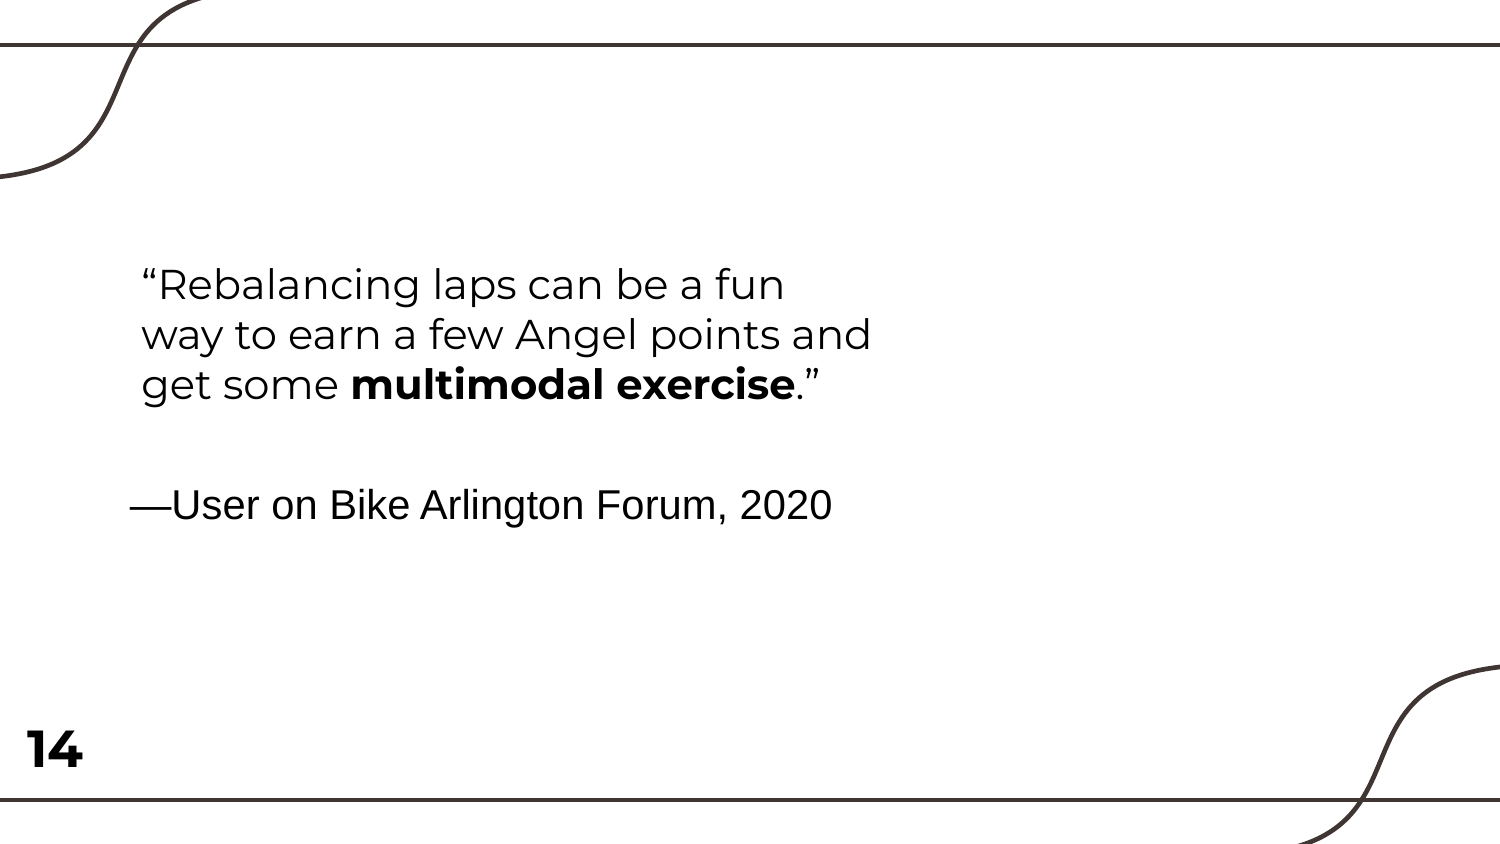

“Rebalancing laps can be a fun way to earn a few Angel points and get some multimodal exercise.”
# —User on Bike Arlington Forum, 2020
14